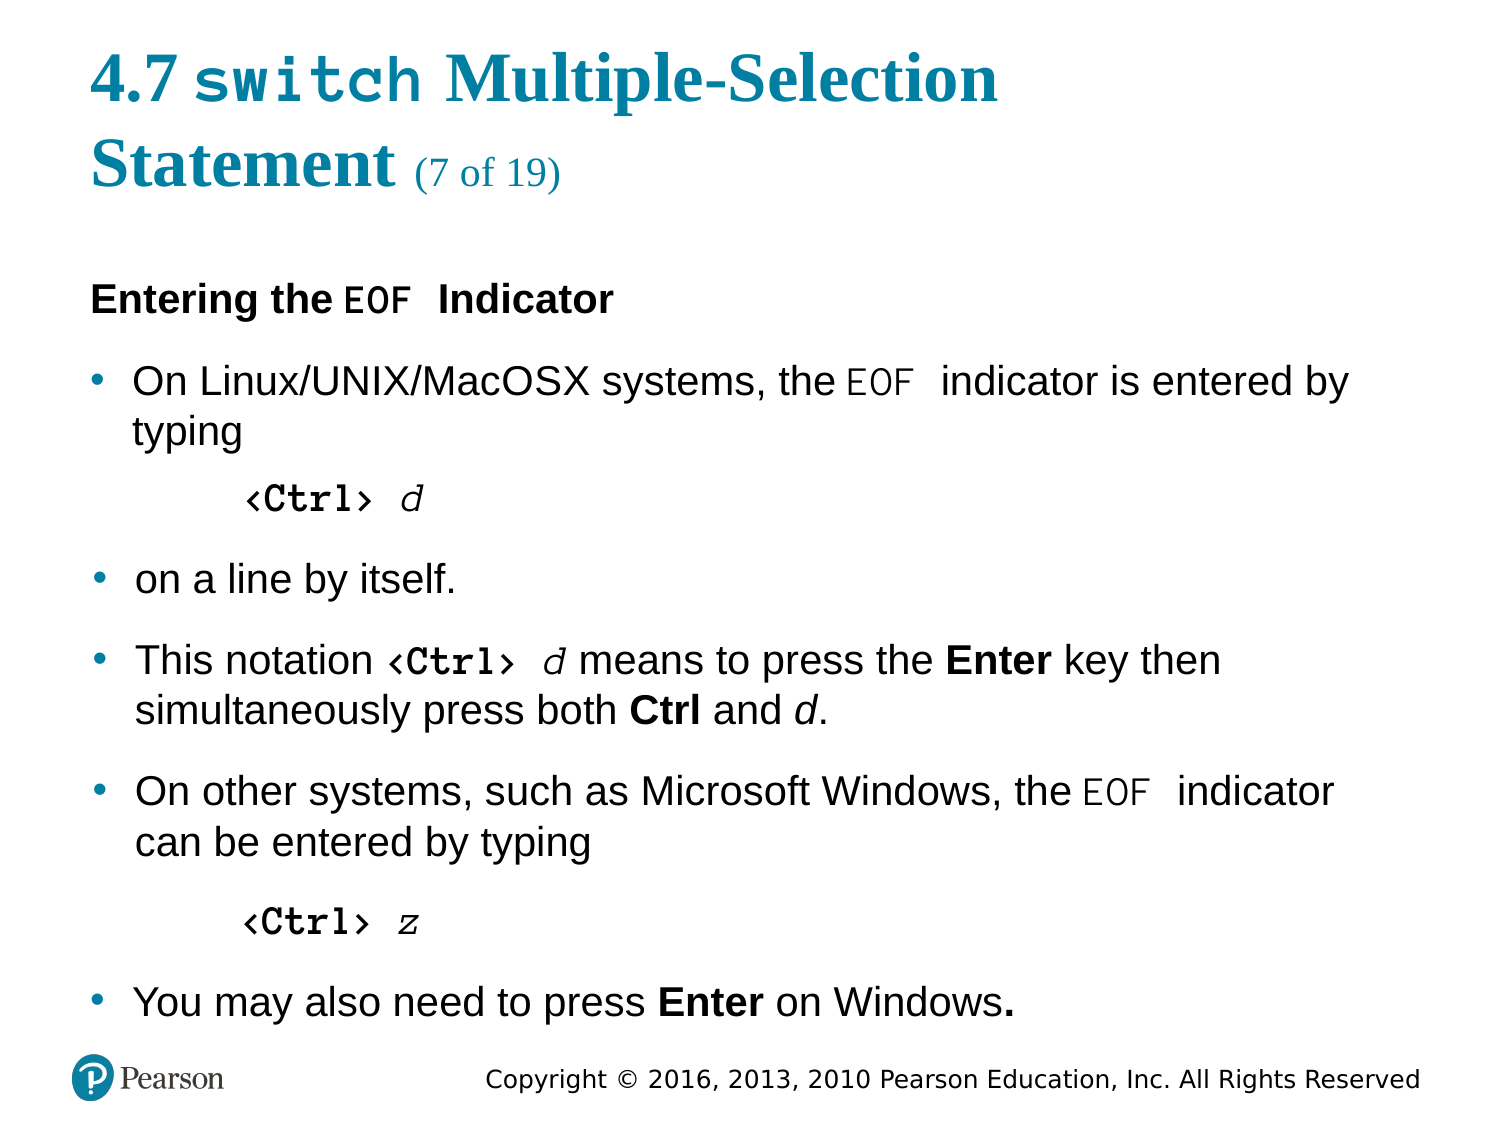

# 4.7 switch Multiple-Selection Statement (7 of 19)
Entering the E O F Indicator
On Linux/UNIX/Mac O S X systems, the E O F indicator is entered by typing
<Ctrl> d
on a line by itself.
This notation <Ctrl> d means to press the Enter key then simultaneously press both Ctrl and d.
On other systems, such as Microsoft Windows, the E O F indicator can be entered by typing
<Ctrl> z
You may also need to press Enter on Windows.